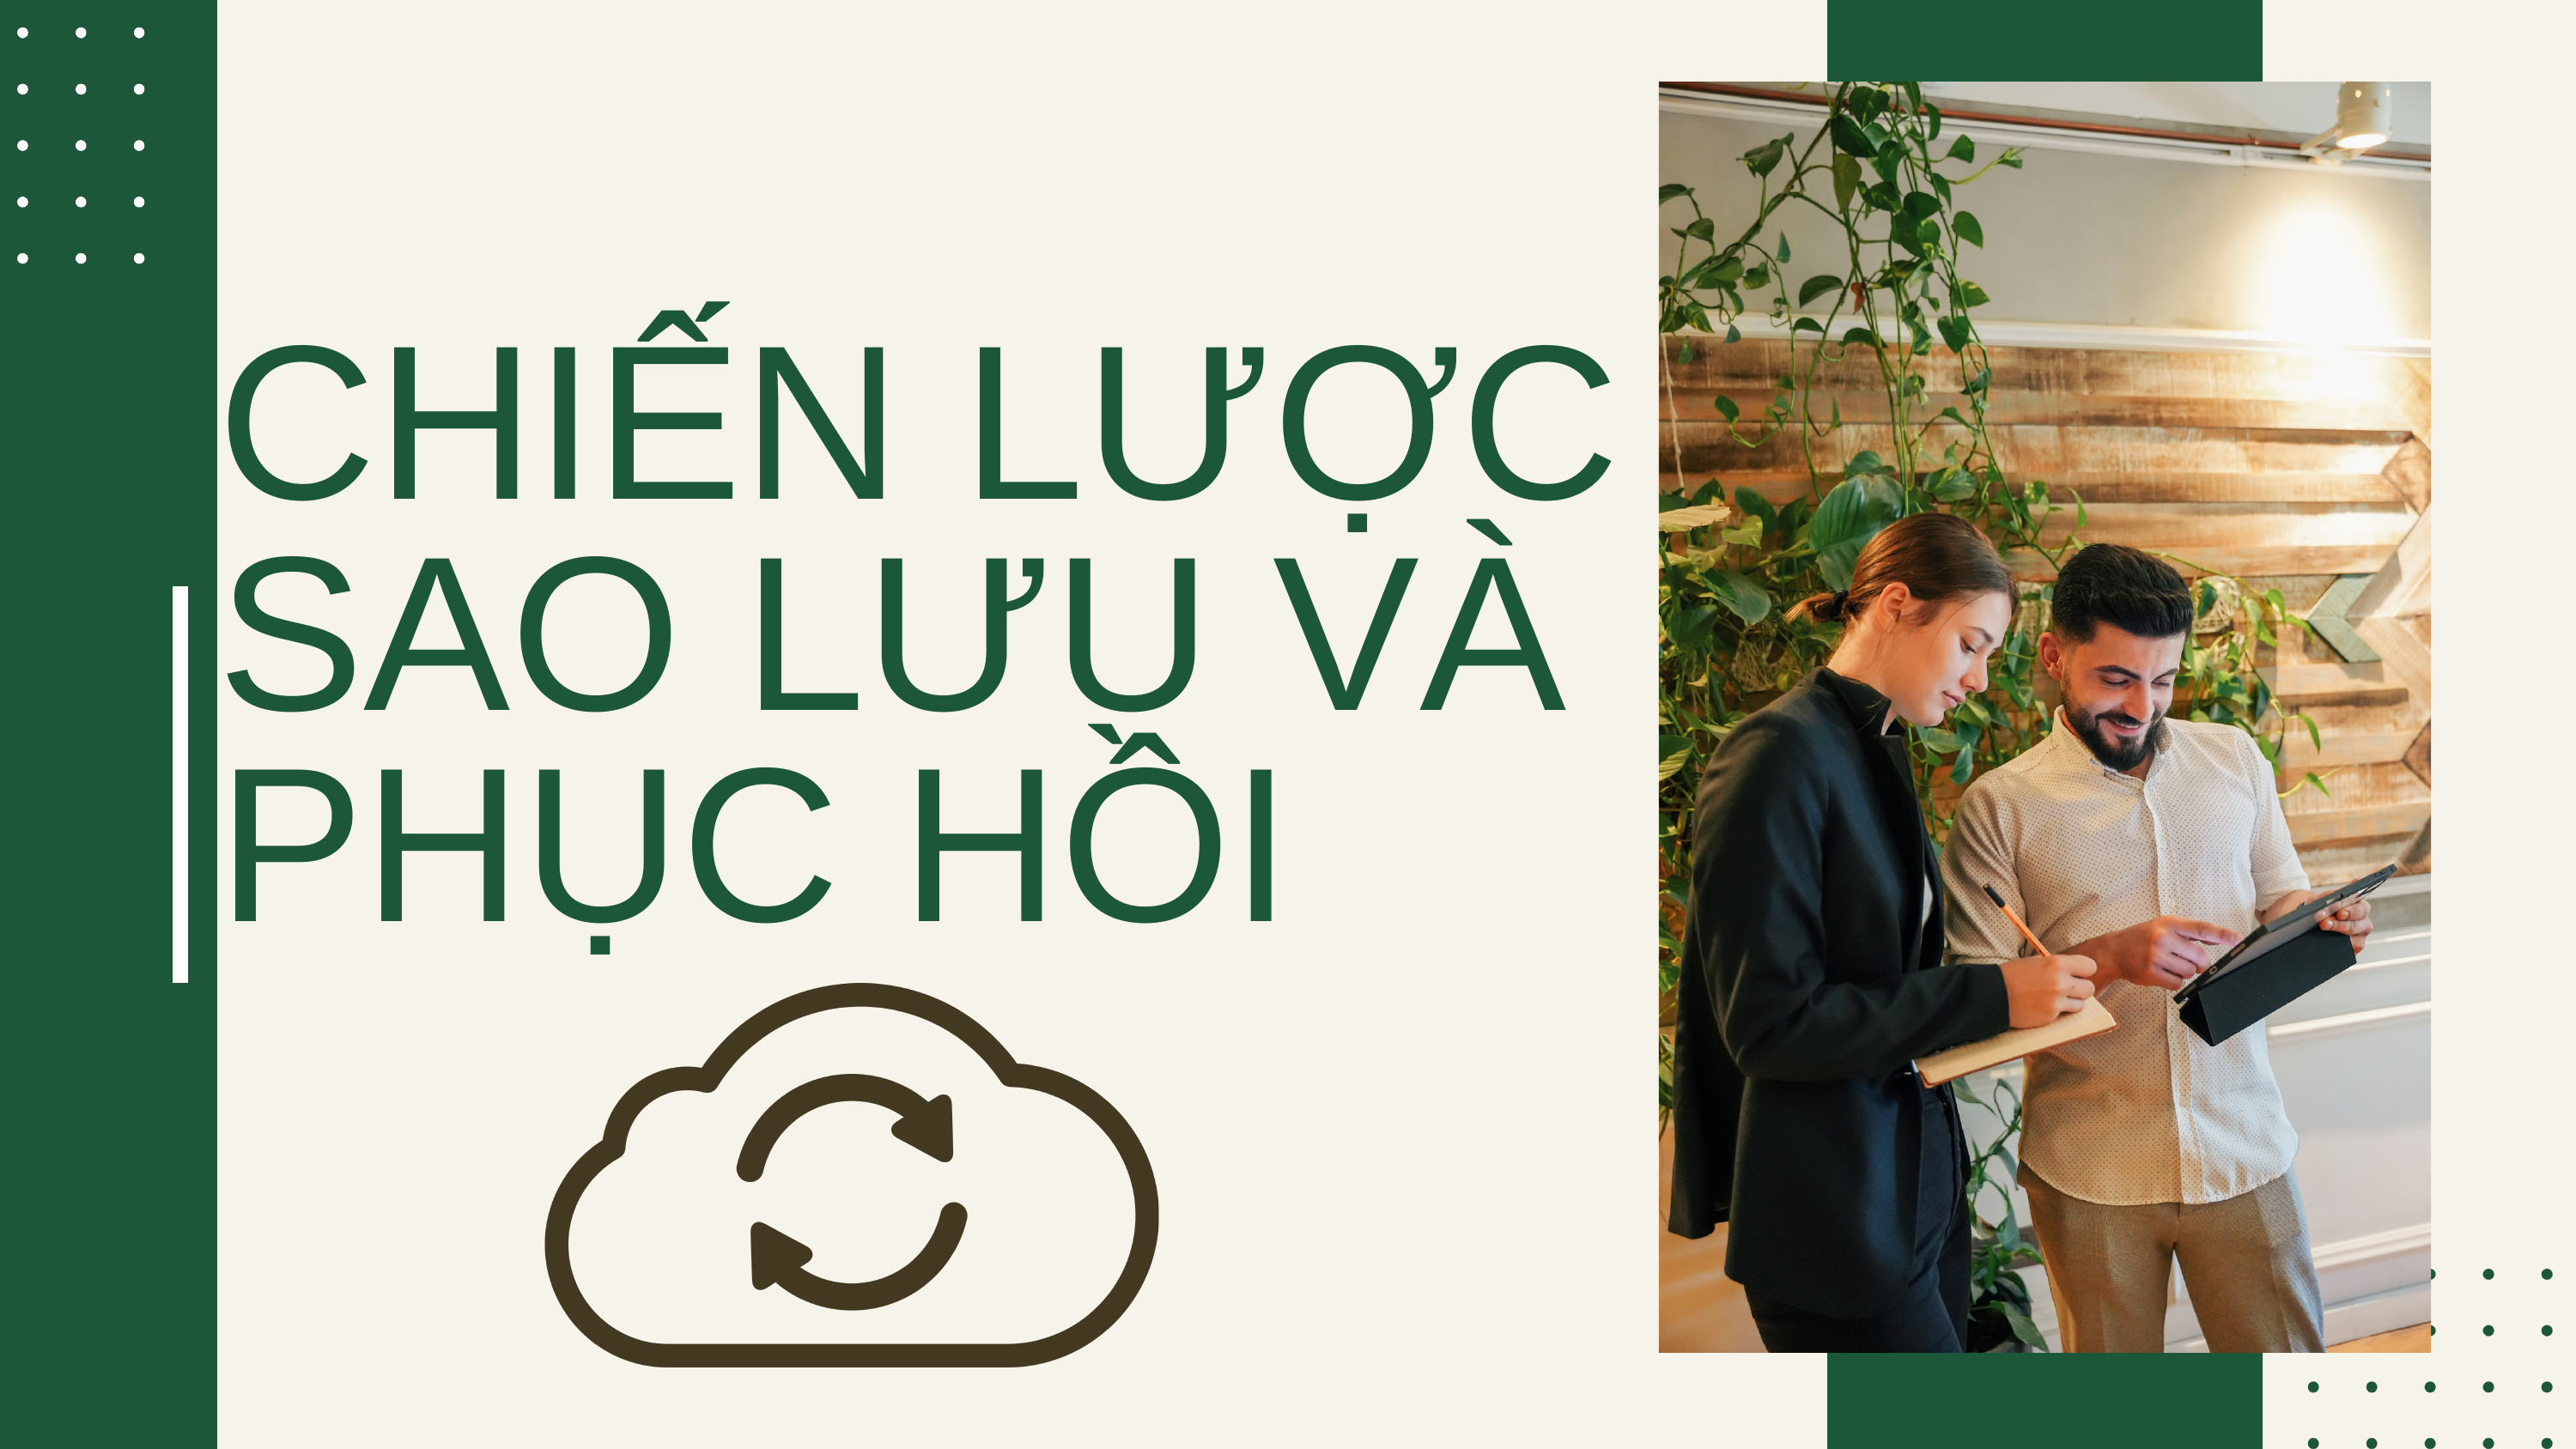

CHIẾN LƯỢC SAO LƯU VÀ PHỤC HỒI